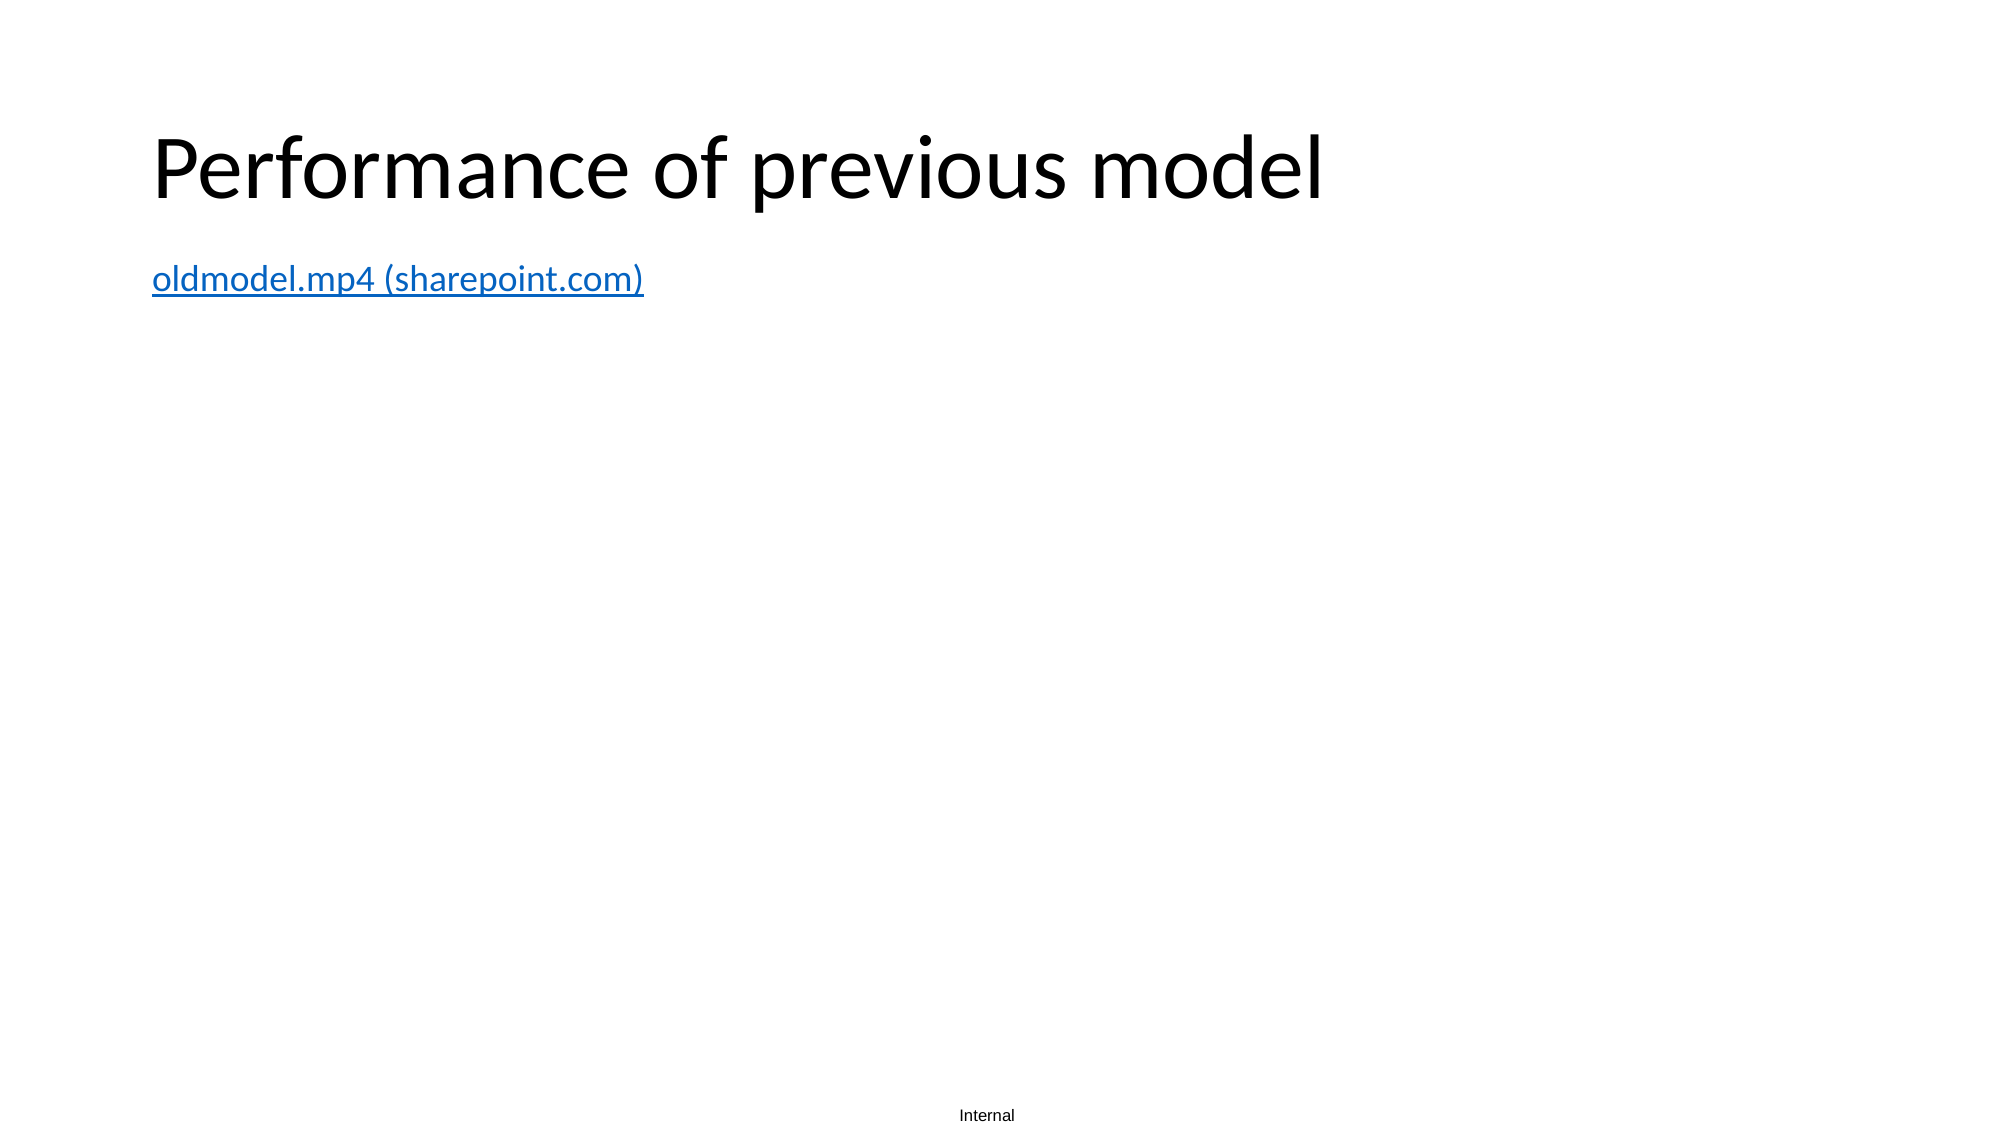

# Performance of previous model
oldmodel.mp4 (sharepoint.com)